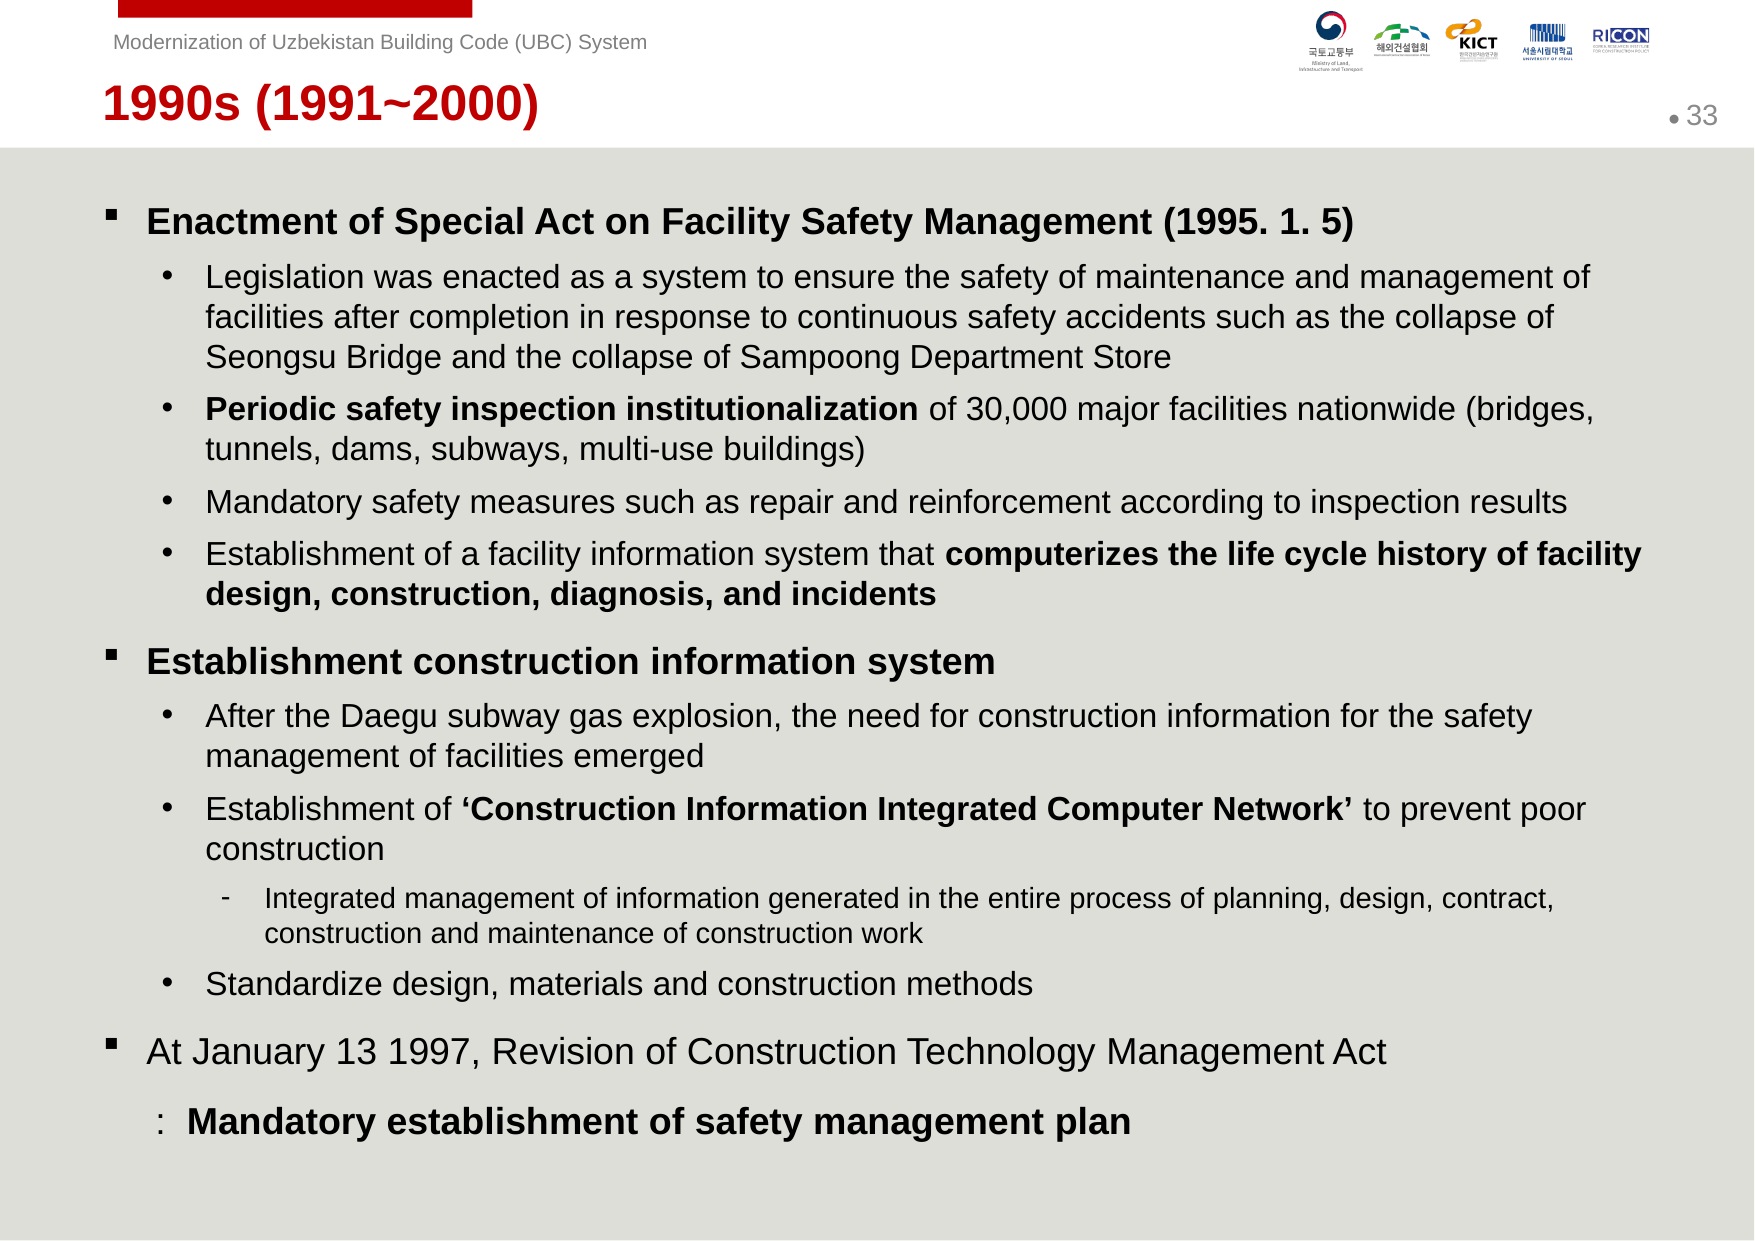

1990s (1991~2000)
Enactment of Special Act on Facility Safety Management (1995. 1. 5)
Legislation was enacted as a system to ensure the safety of maintenance and management of facilities after completion in response to continuous safety accidents such as the collapse of Seongsu Bridge and the collapse of Sampoong Department Store
Periodic safety inspection institutionalization of 30,000 major facilities nationwide (bridges, tunnels, dams, subways, multi-use buildings)
Mandatory safety measures such as repair and reinforcement according to inspection results
Establishment of a facility information system that computerizes the life cycle history of facility design, construction, diagnosis, and incidents
Establishment construction information system
After the Daegu subway gas explosion, the need for construction information for the safety management of facilities emerged
Establishment of ‘Construction Information Integrated Computer Network’ to prevent poor construction
Integrated management of information generated in the entire process of planning, design, contract, construction and maintenance of construction work
Standardize design, materials and construction methods
At January 13 1997, Revision of Construction Technology Management Act
     :  Mandatory establishment of safety management plan